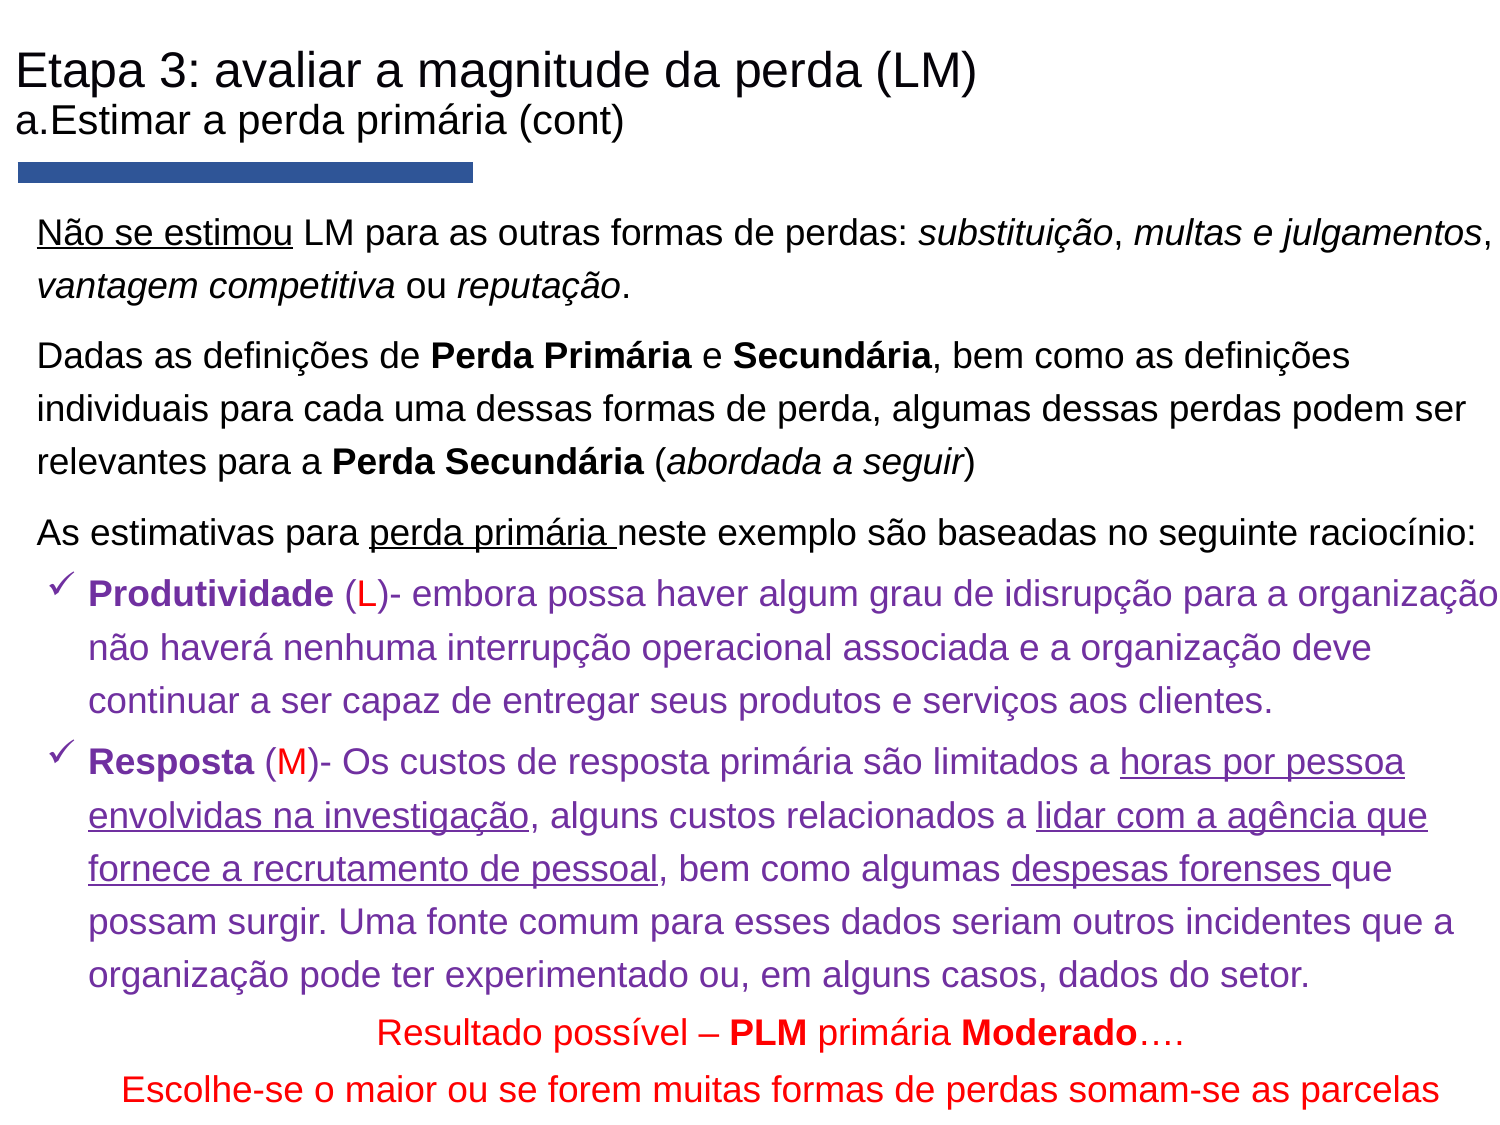

# Etapa 3: avaliar a magnitude da perda (LM) a.Estimar a perda primária (cont)
Não se estimou LM para as outras formas de perdas: substituição, multas e julgamentos, vantagem competitiva ou reputação.
Dadas as definições de Perda Primária e Secundária, bem como as definições individuais para cada uma dessas formas de perda, algumas dessas perdas podem ser relevantes para a Perda Secundária (abordada a seguir)
As estimativas para perda primária neste exemplo são baseadas no seguinte raciocínio:
Produtividade (L)- embora possa haver algum grau de idisrupção para a organização, não haverá nenhuma interrupção operacional associada e a organização deve continuar a ser capaz de entregar seus produtos e serviços aos clientes.
Resposta (M)- Os custos de resposta primária são limitados a horas por pessoa envolvidas na investigação, alguns custos relacionados a lidar com a agência que fornece a recrutamento de pessoal, bem como algumas despesas forenses que possam surgir. Uma fonte comum para esses dados seriam outros incidentes que a organização pode ter experimentado ou, em alguns casos, dados do setor.
Resultado possível – PLM primária Moderado….
Escolhe-se o maior ou se forem muitas formas de perdas somam-se as parcelas